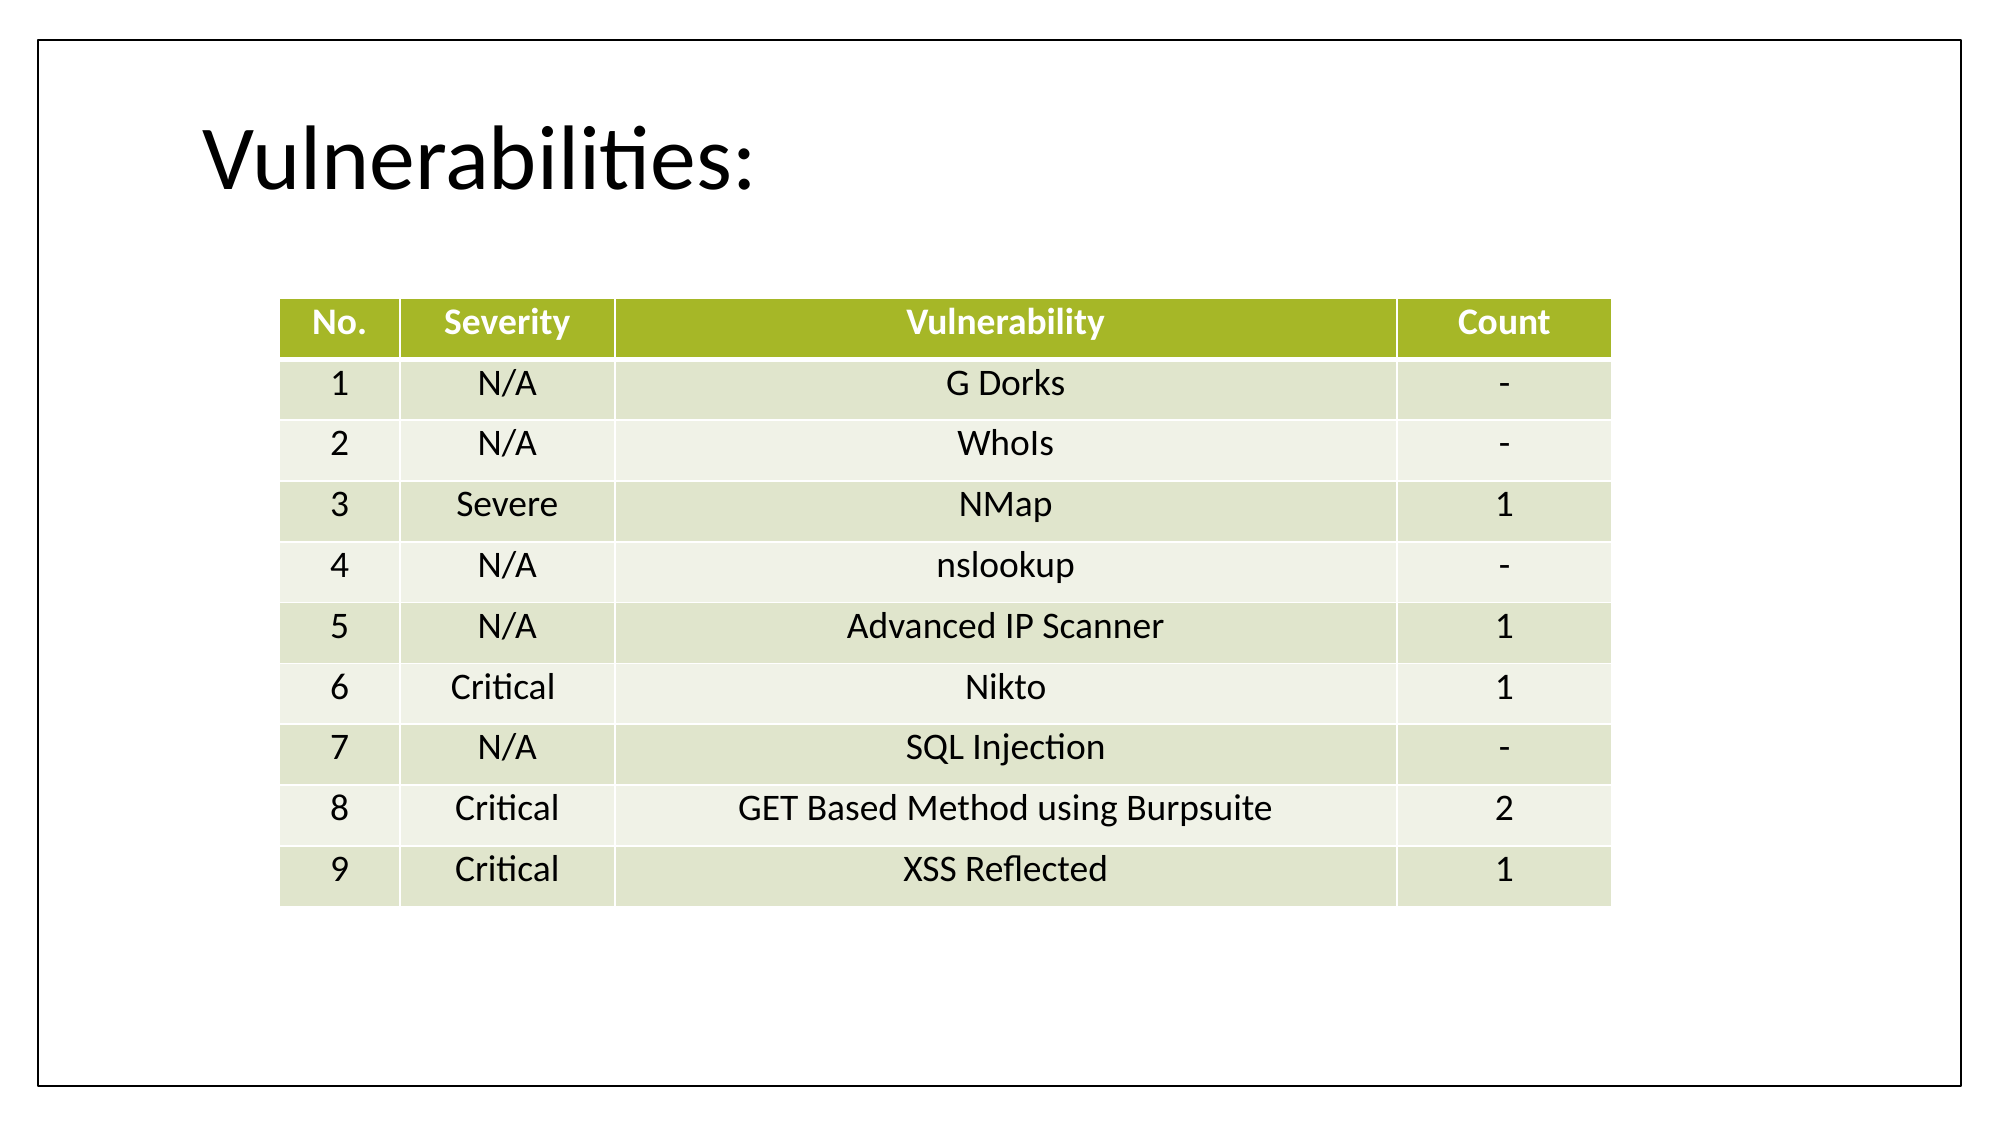

# Vulnerabilities:
| No. | Severity | Vulnerability | Count |
| --- | --- | --- | --- |
| 1 | N/A | G Dorks | - |
| 2 | N/A | WhoIs | - |
| 3 | Severe | NMap | 1 |
| 4 | N/A | nslookup | - |
| 5 | N/A | Advanced IP Scanner | 1 |
| 6 | Critical | Nikto | 1 |
| 7 | N/A | SQL Injection | - |
| 8 | Critical | GET Based Method using Burpsuite | 2 |
| 9 | Critical | XSS Reflected | 1 |